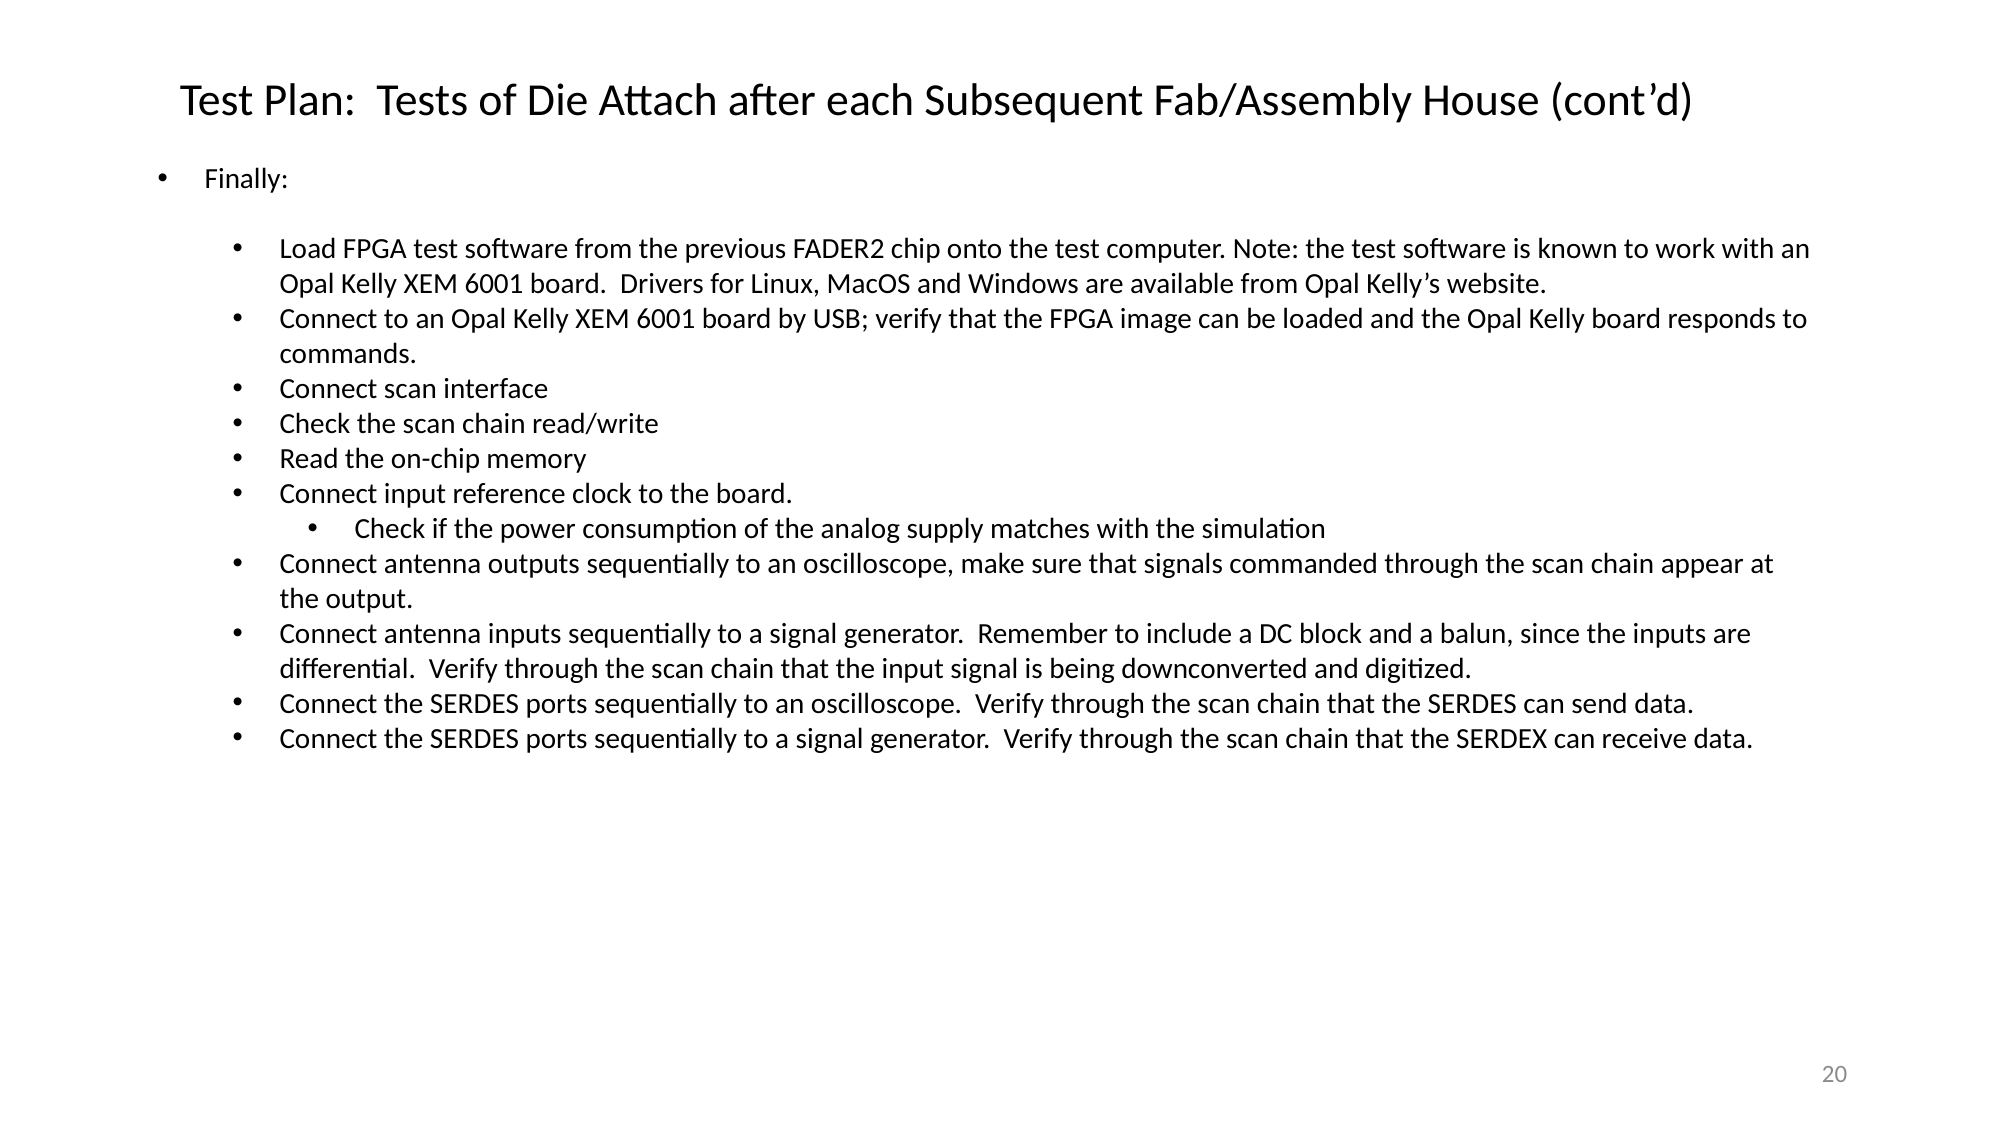

Test Plan:  Tests of Die Attach after each Subsequent Fab/Assembly House (cont’d)

Finally:

Load FPGA test software from the previous FADER2 chip onto the test computer. Note: the test software is known to work with an Opal Kelly XEM 6001 board.  Drivers for Linux, MacOS and Windows are available from Opal Kelly’s website.
Connect to an Opal Kelly XEM 6001 board by USB; verify that the FPGA image can be loaded and the Opal Kelly board responds to commands.
Connect scan interface
Check the scan chain read/write
Read the on-chip memory
Connect input reference clock to the board.
Check if the power consumption of the analog supply matches with the simulation
Connect antenna outputs sequentially to an oscilloscope, make sure that signals commanded through the scan chain appear at the output.
Connect antenna inputs sequentially to a signal generator.  Remember to include a DC block and a balun, since the inputs are differential.  Verify through the scan chain that the input signal is being downconverted and digitized.
Connect the SERDES ports sequentially to an oscilloscope.  Verify through the scan chain that the SERDES can send data.
Connect the SERDES ports sequentially to a signal generator.  Verify through the scan chain that the SERDEX can receive data.
20